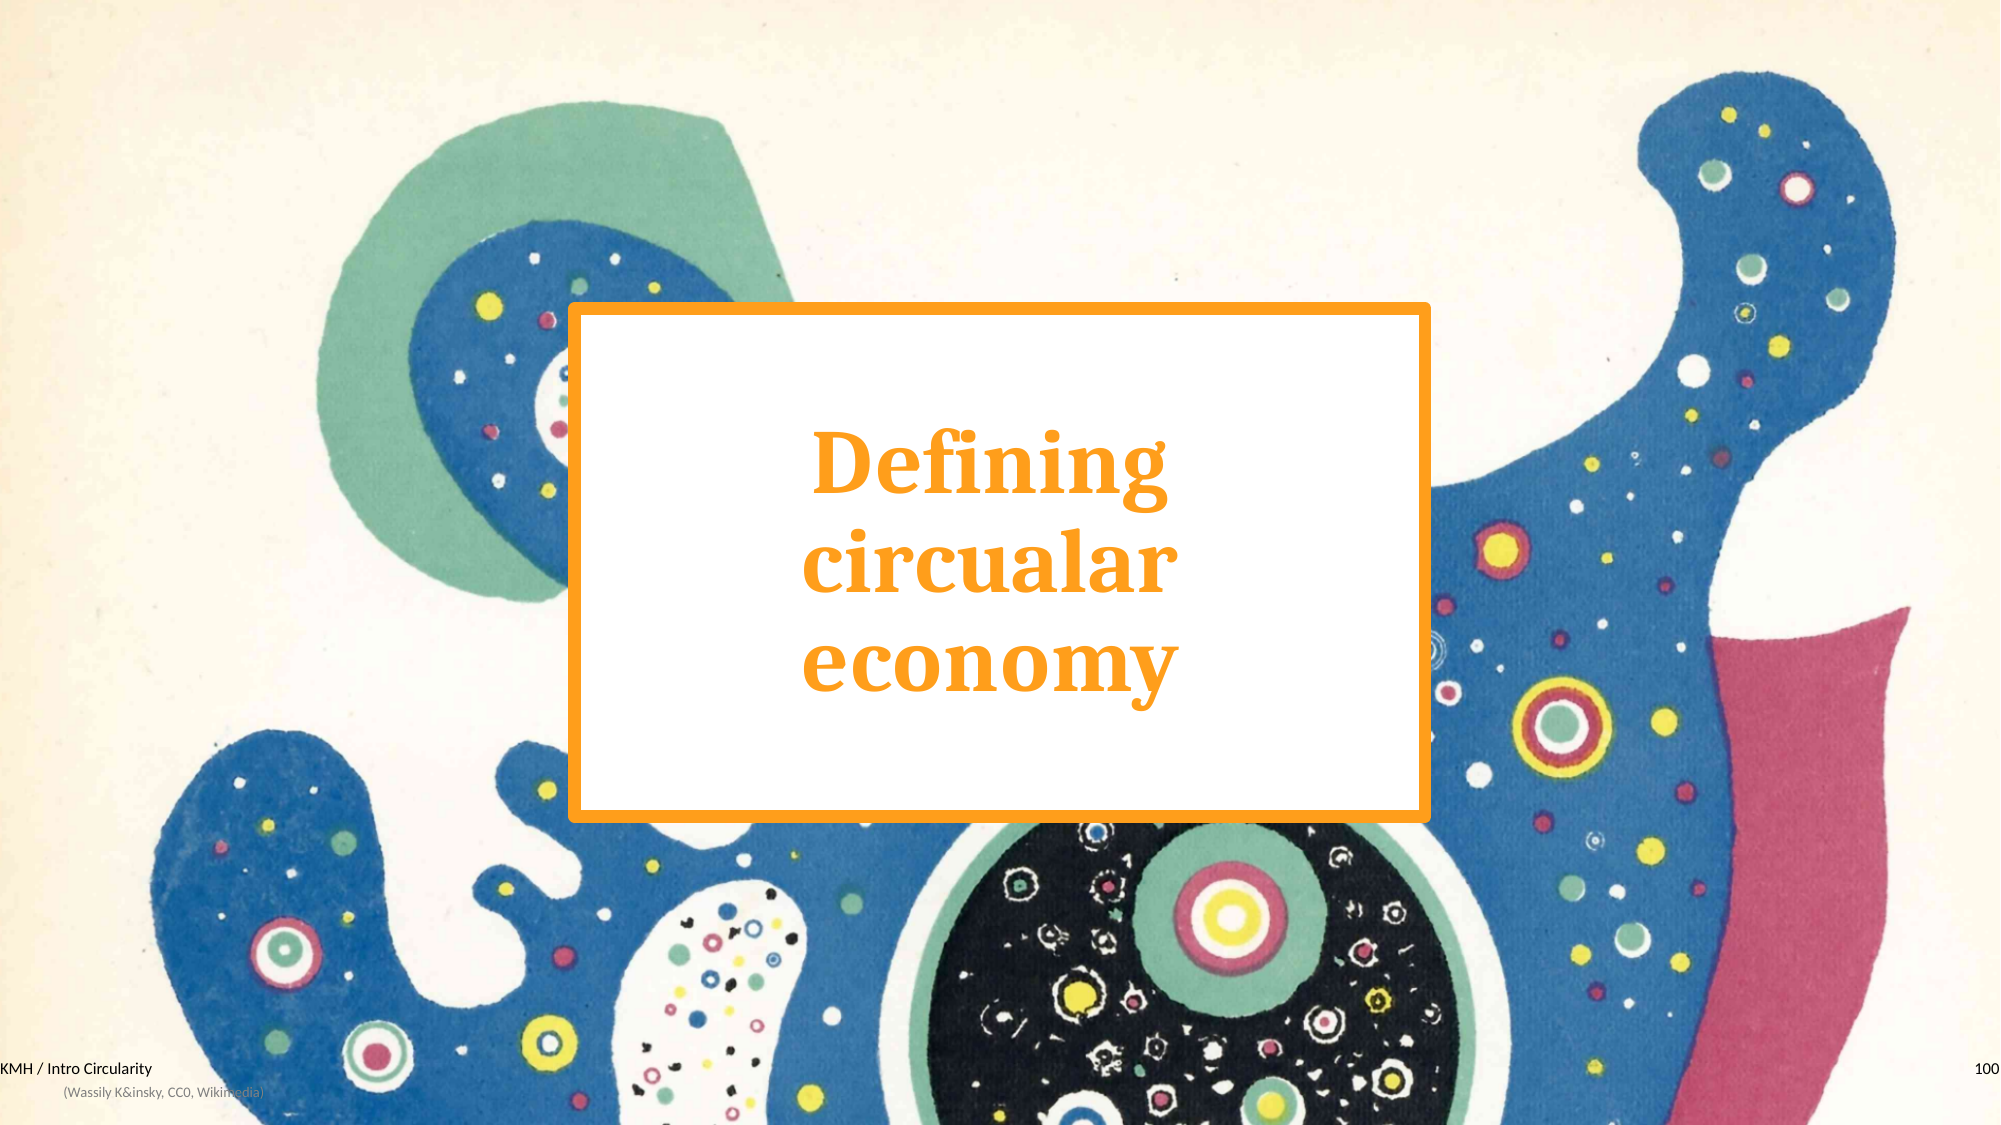

# Defining circualar economy
KMH / Intro Circularity
100